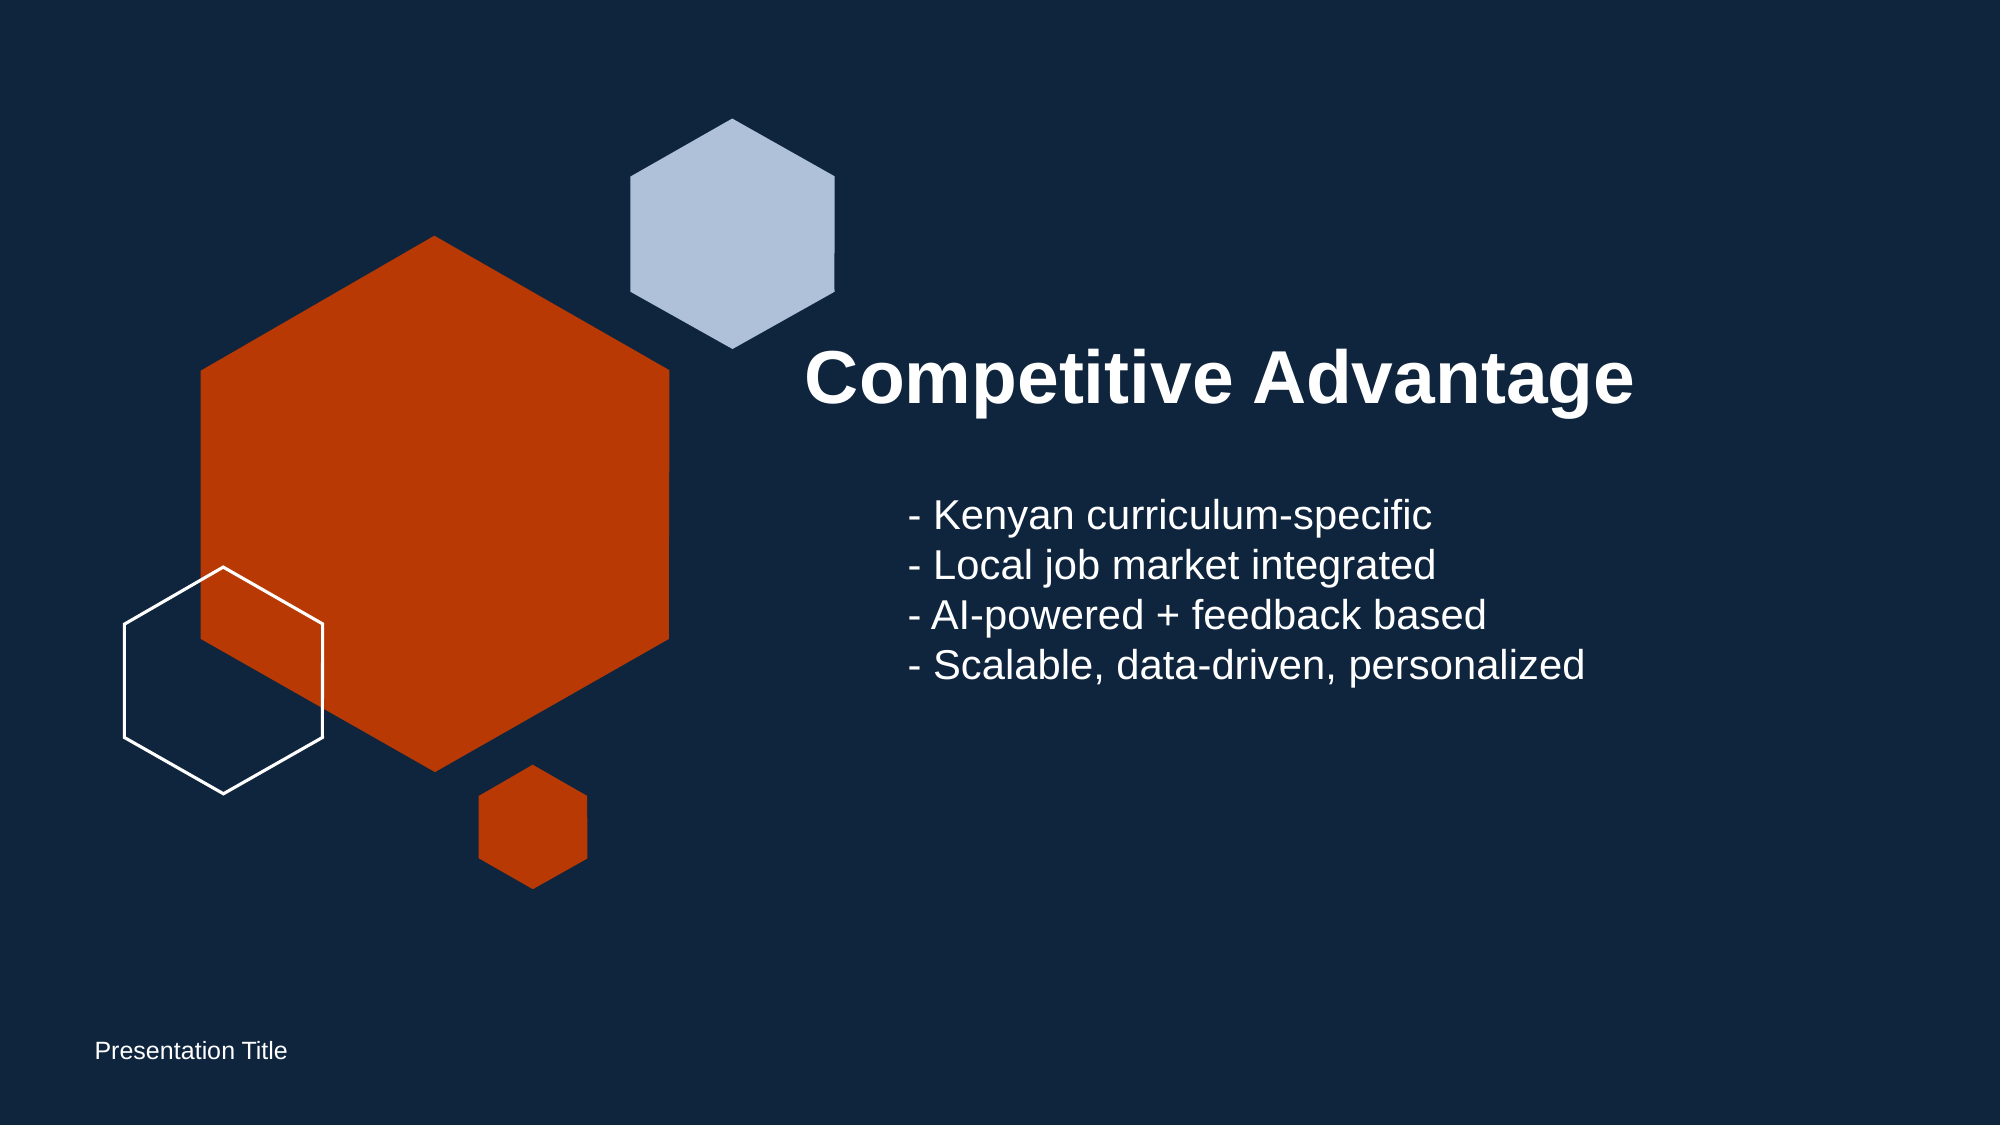

# Competitive Advantage
- Kenyan curriculum-specific
- Local job market integrated
- AI-powered + feedback based
- Scalable, data-driven, personalized
Presentation Title